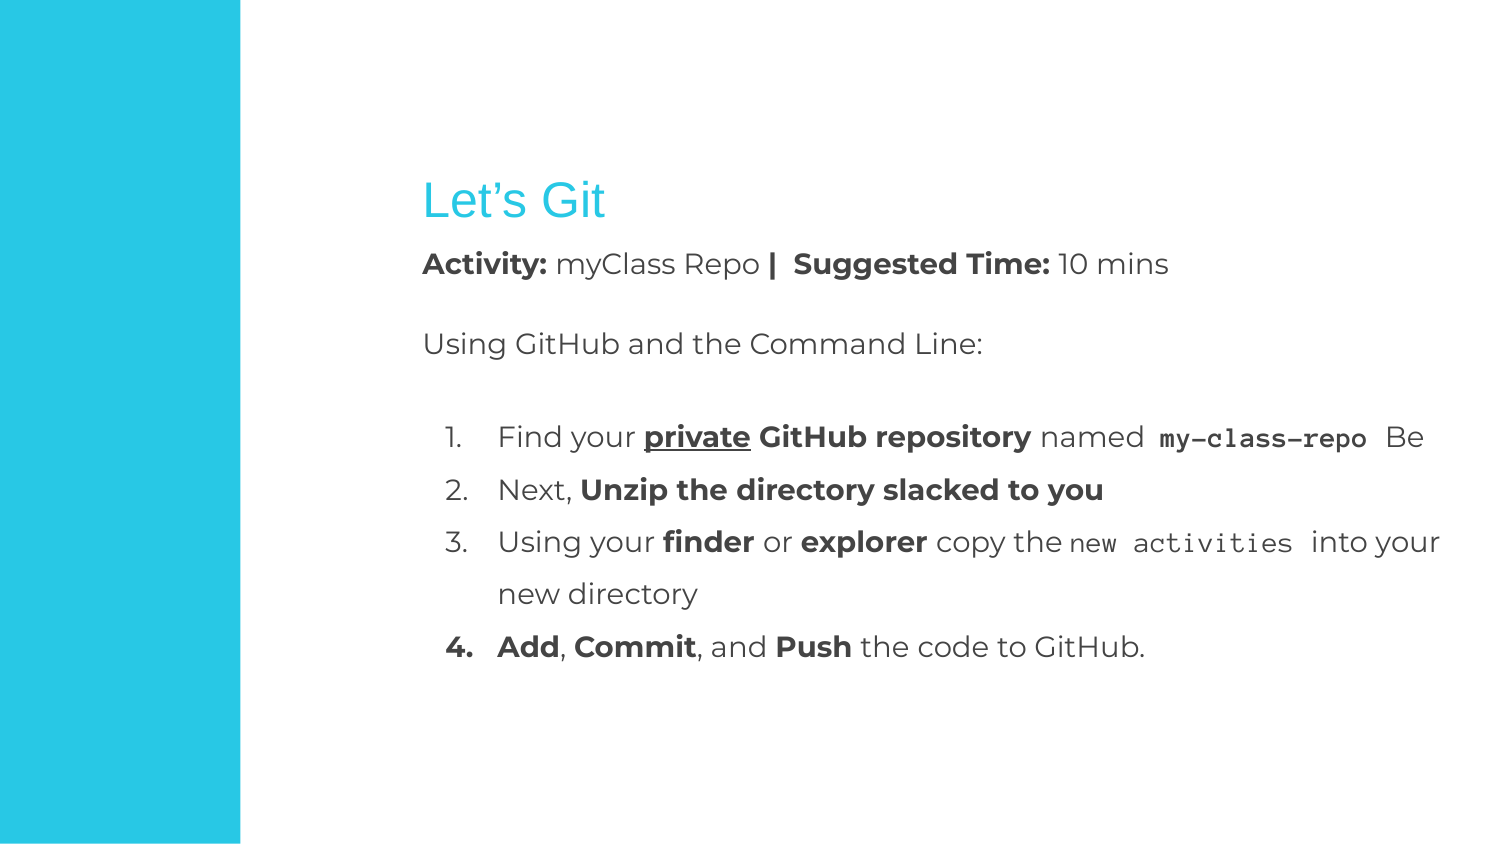

Let’s Git
Activity: myClass Repo |  Suggested Time: 10 mins

Using GitHub and the Command Line:

Find your private GitHub repository named  my-class-repo Be
Next, Unzip the directory slacked to you
Using your finder or explorer copy the new activities into your new directory
Add, Commit, and Push the code to GitHub.